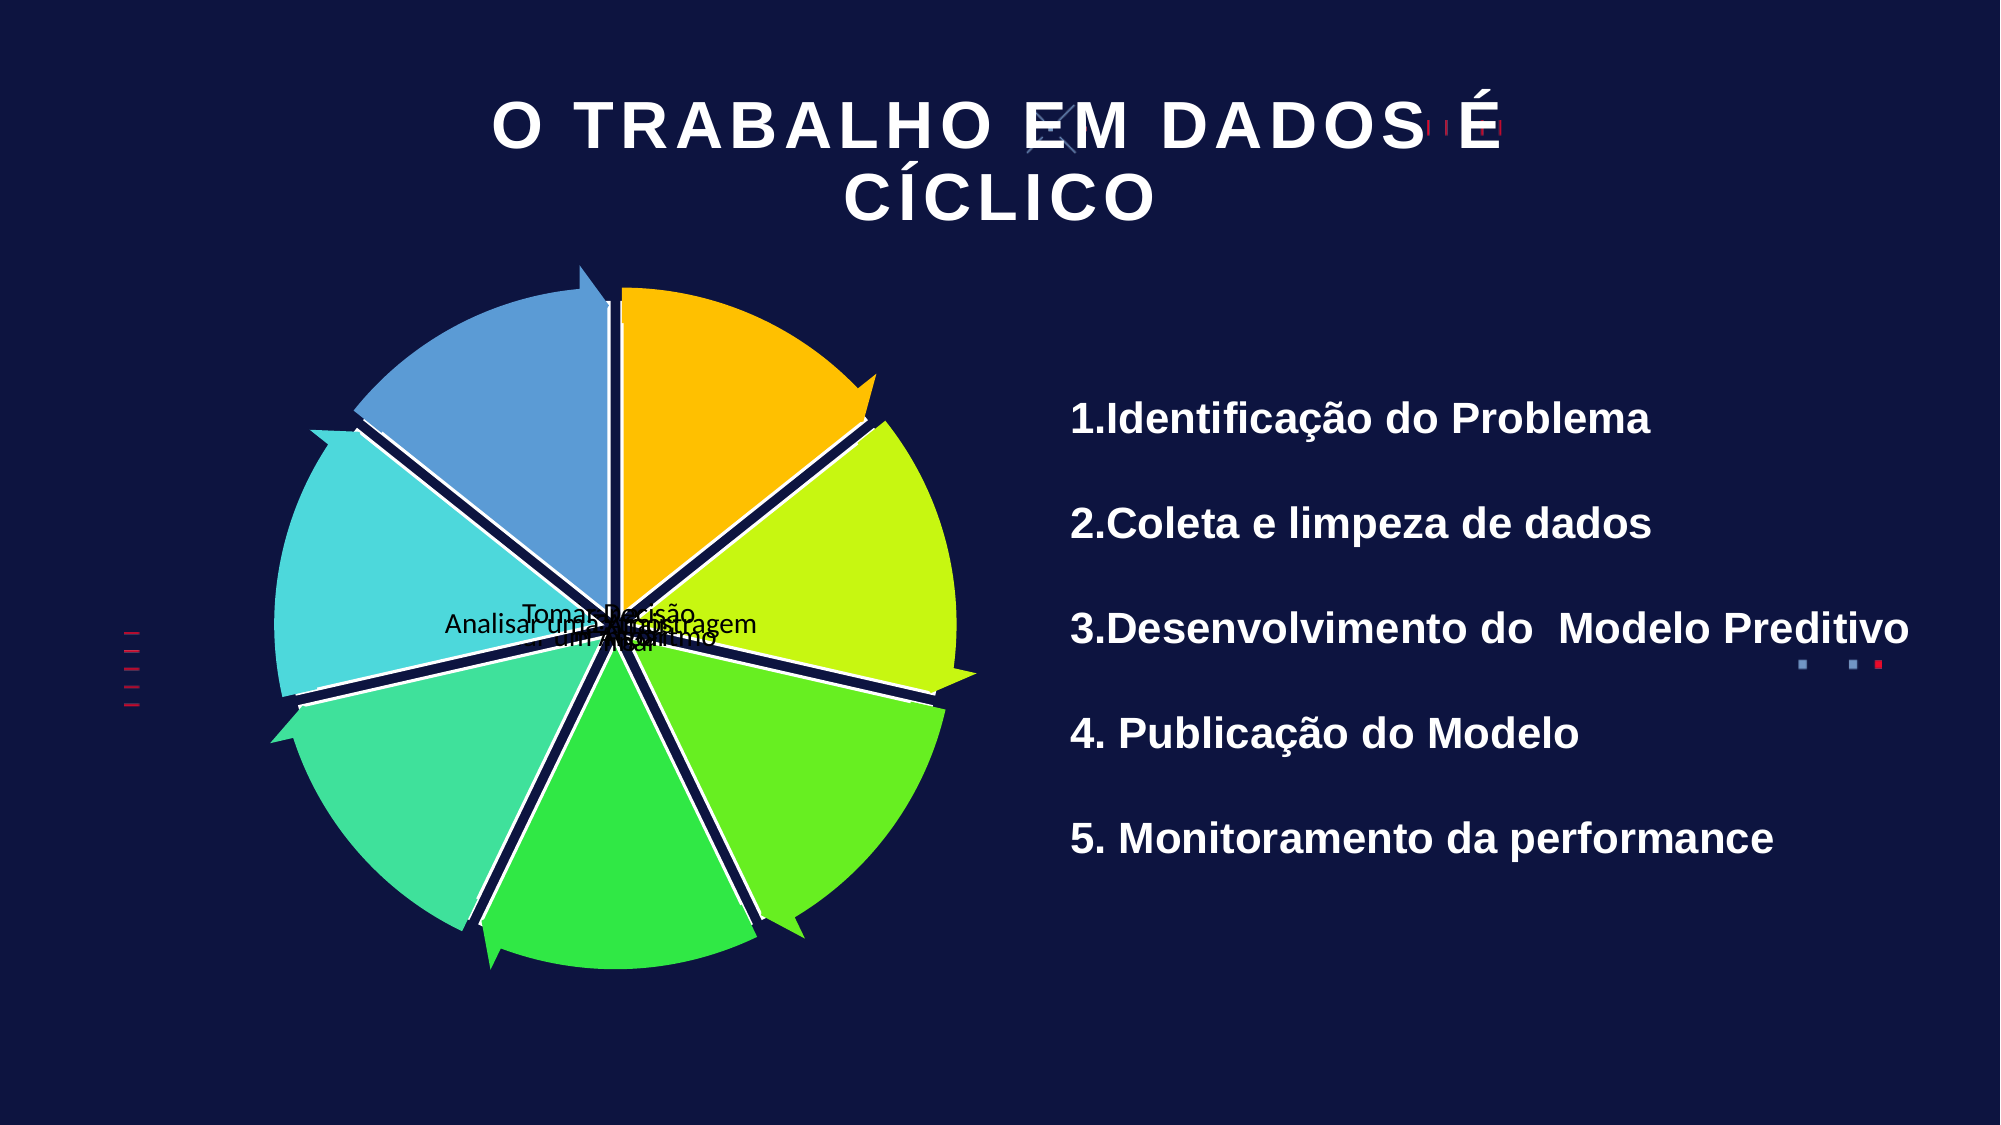

# O TRABALHO EM DADOS É CÍCLICO
Identificar as Origem
Extrair
Limpar
Refinar
Criar um Algoritmo
Analisar uma Amostragem
Tomar Decisão
Identificação do Problema

Coleta e limpeza de dados

Desenvolvimento do  Modelo Preditivo

4. Publicação do Modelo

5. Monitoramento da performance